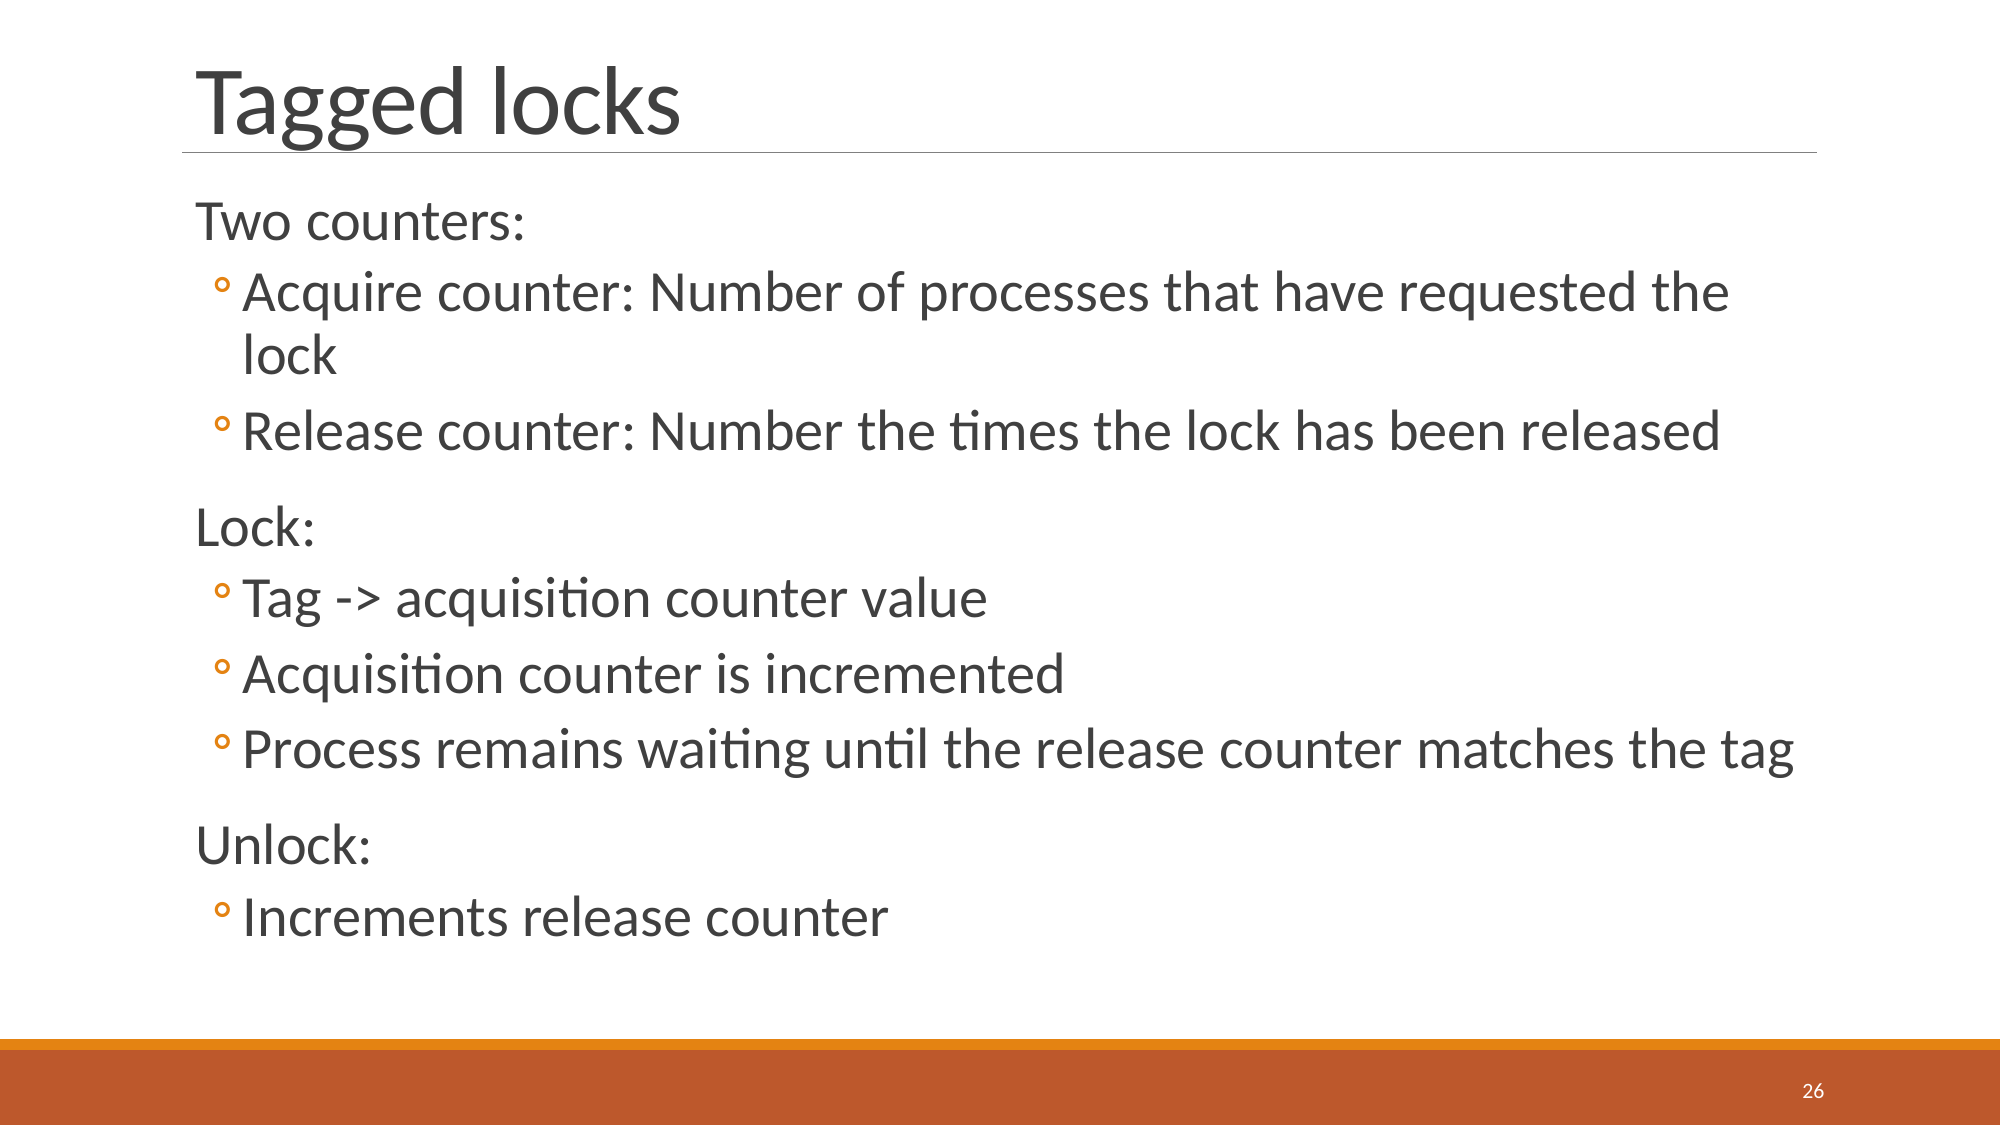

# Tagged locks
Two counters:
Acquire counter: Number of processes that have requested the lock
Release counter: Number the times the lock has been released
Lock:
Tag -> acquisition counter value
Acquisition counter is incremented
Process remains waiting until the release counter matches the tag
Unlock:
Increments release counter
26